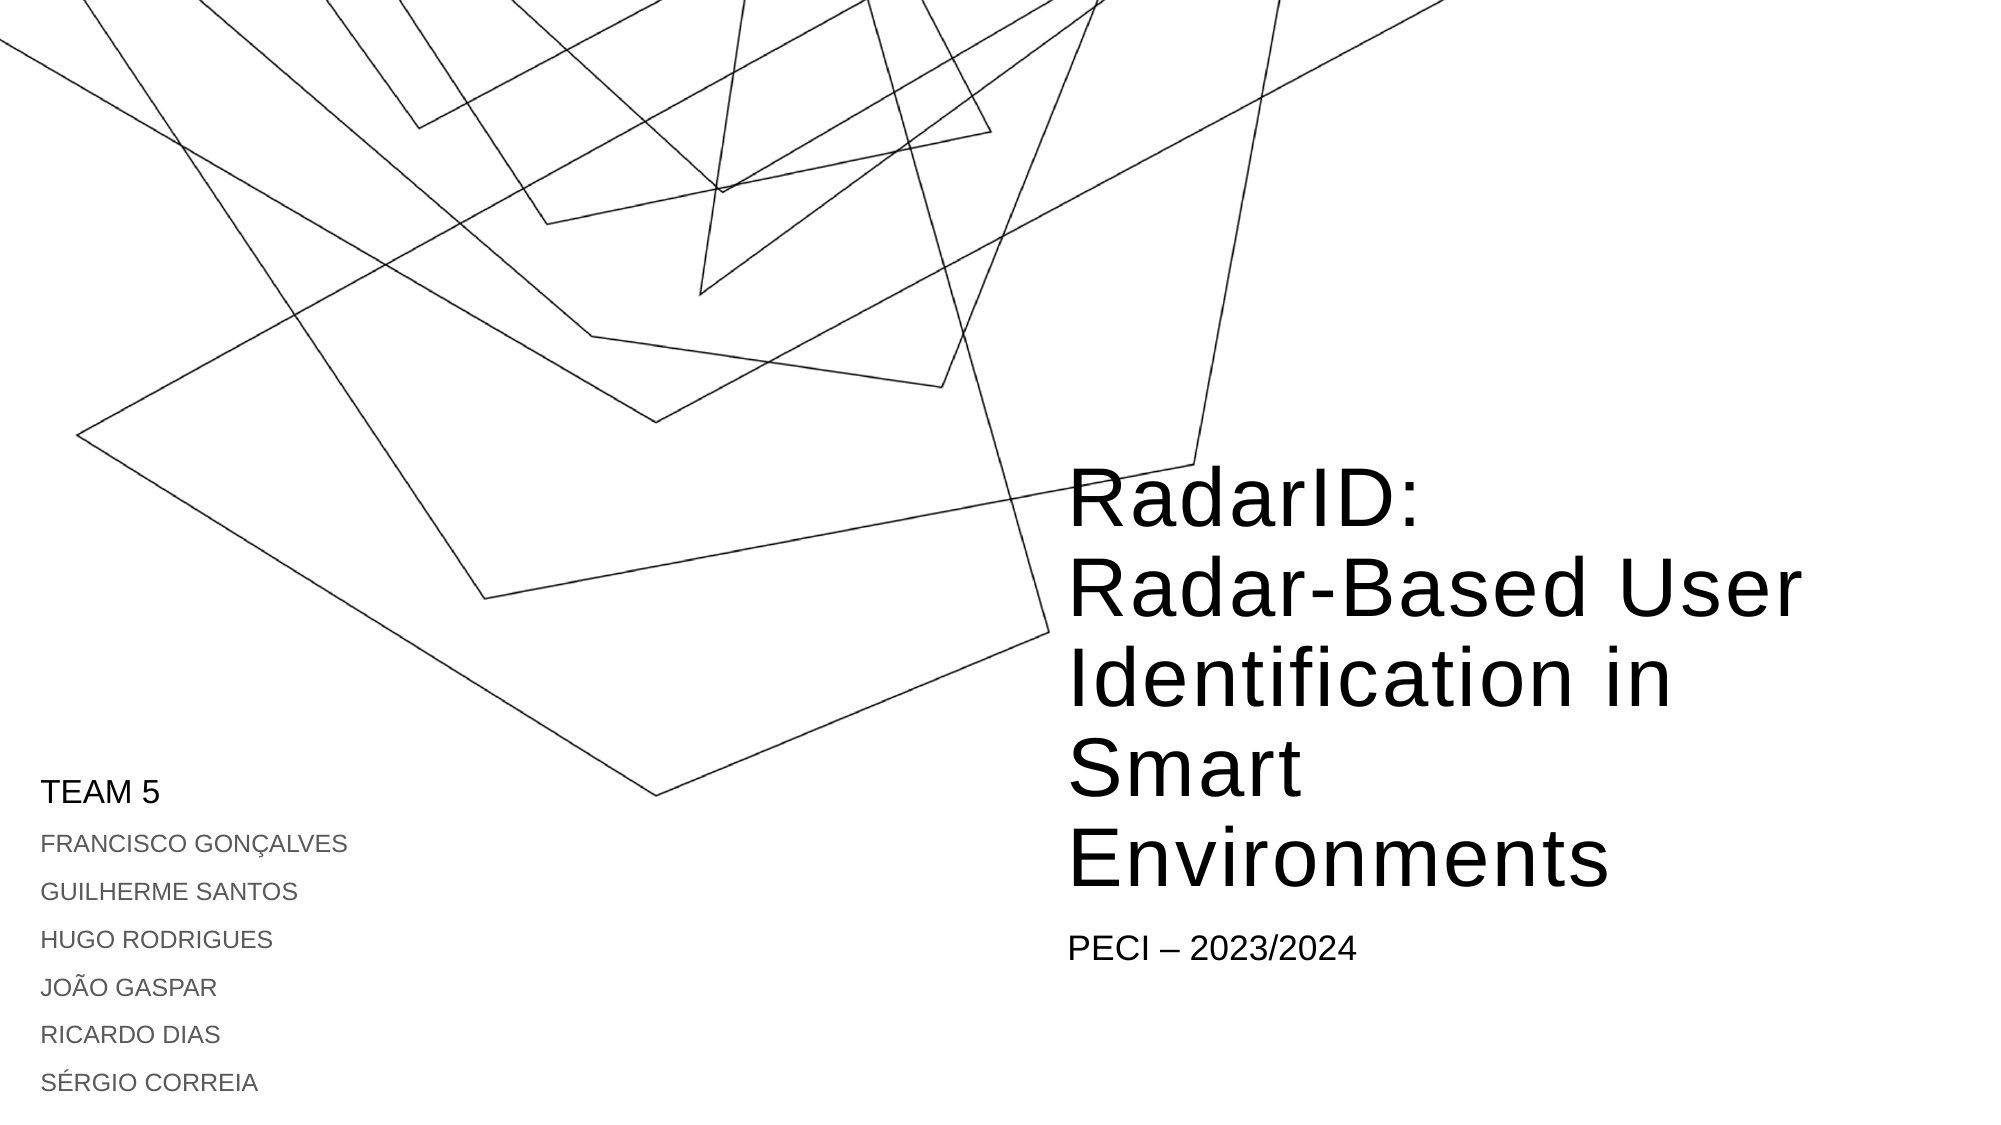

# RadarID: Radar‐Based User Identification in Smart Environments
TEAM 5
FRANCISCO GONÇALVES
GUILHERME SANTOS
HUGO RODRIGUES
JOÃO GASPAR
RICARDO DIAS
SÉRGIO CORREIA
PECI – 2023/2024